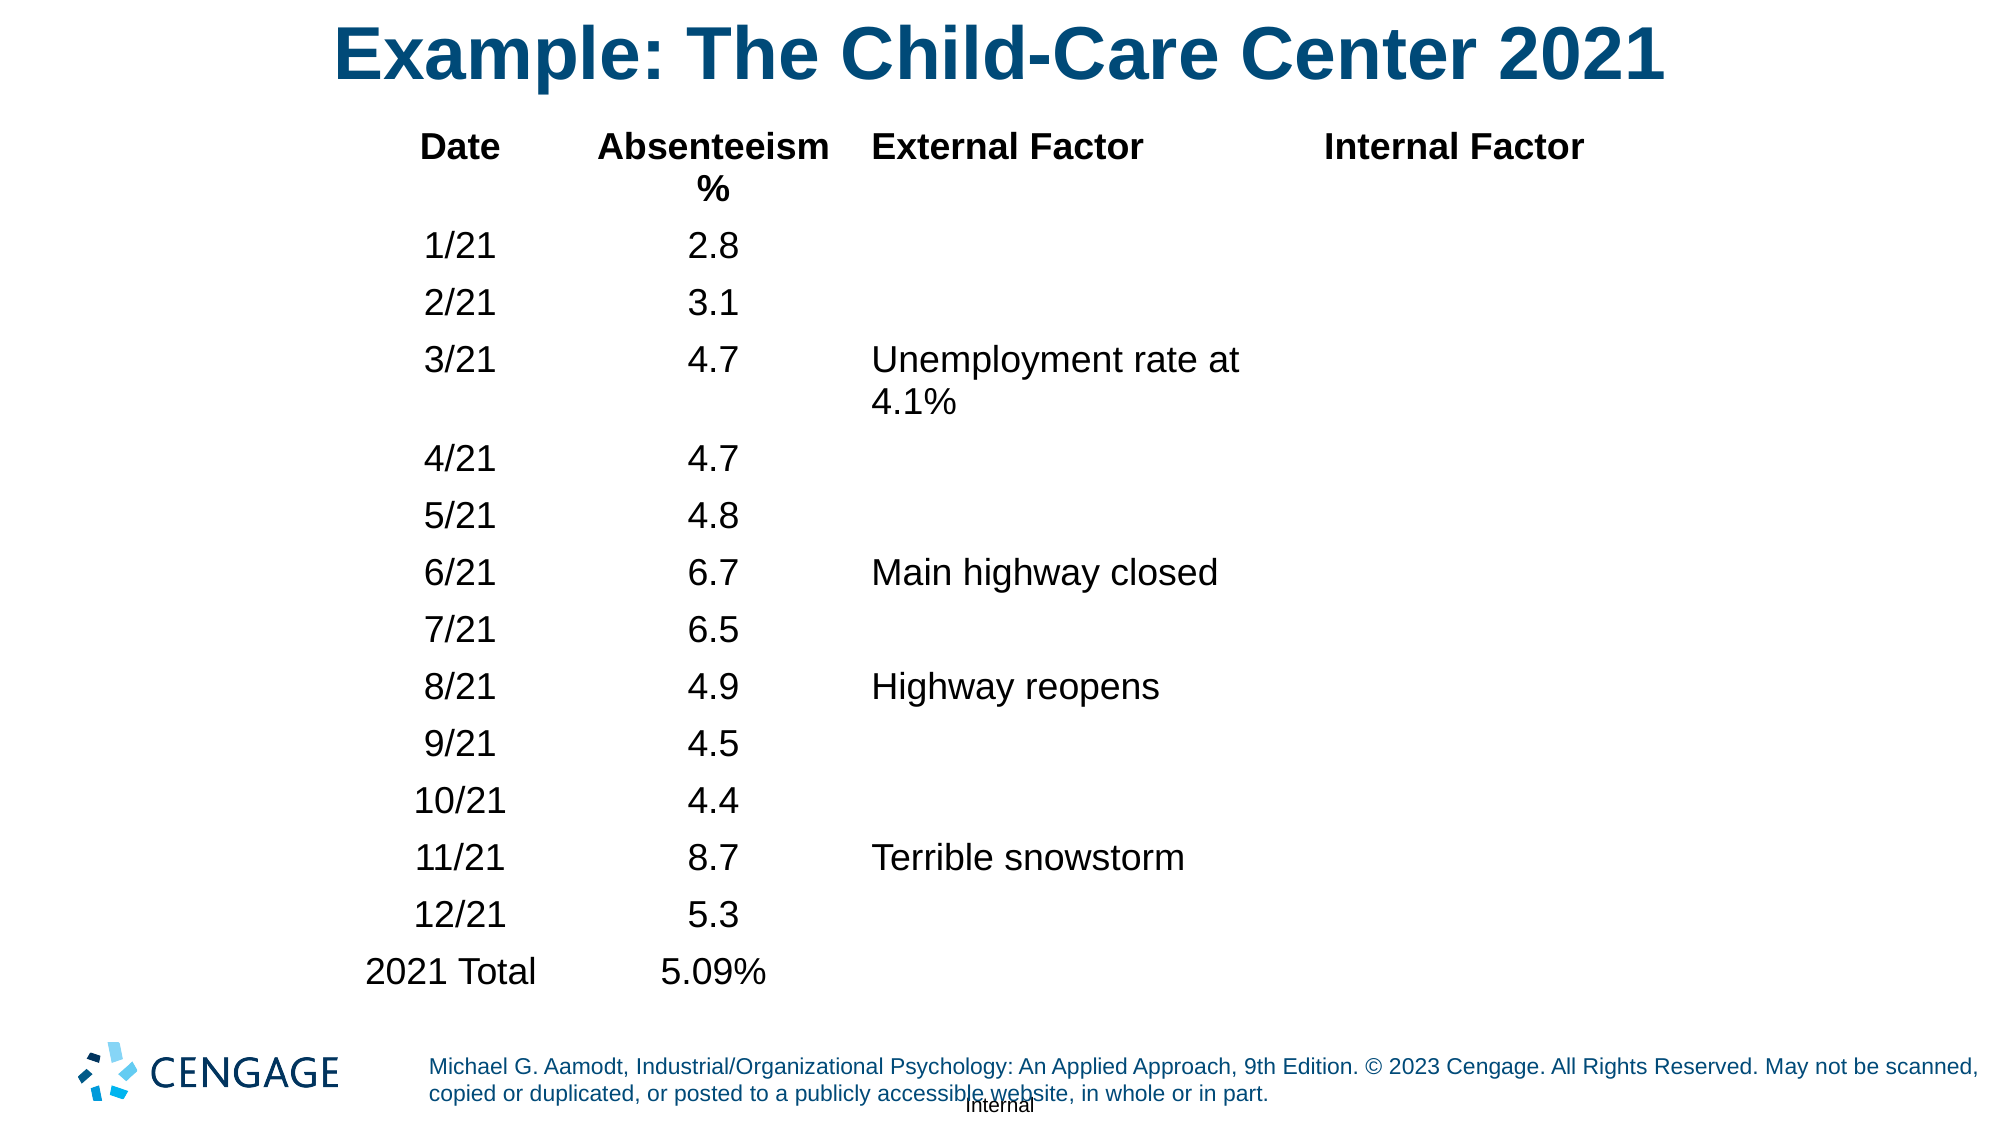

# Example: The Child-Care Center 2021
| Date | Absenteeism % | External Factor | Internal Factor |
| --- | --- | --- | --- |
| 1/21 | 2.8 |  |  |
| 2/21 | 3.1 |  |  |
| 3/21 | 4.7 | Unemployment rate at 4.1% |  |
| 4/21 | 4.7 |  |  |
| 5/21 | 4.8 |  |  |
| 6/21 | 6.7 | Main highway closed |  |
| 7/21 | 6.5 |  |  |
| 8/21 | 4.9 | Highway reopens |  |
| 9/21 | 4.5 |  |  |
| 10/21 | 4.4 |  |  |
| 11/21 | 8.7 | Terrible snowstorm |  |
| 12/21 | 5.3 |  |  |
| 2021 Total | 5.09% |  |  |